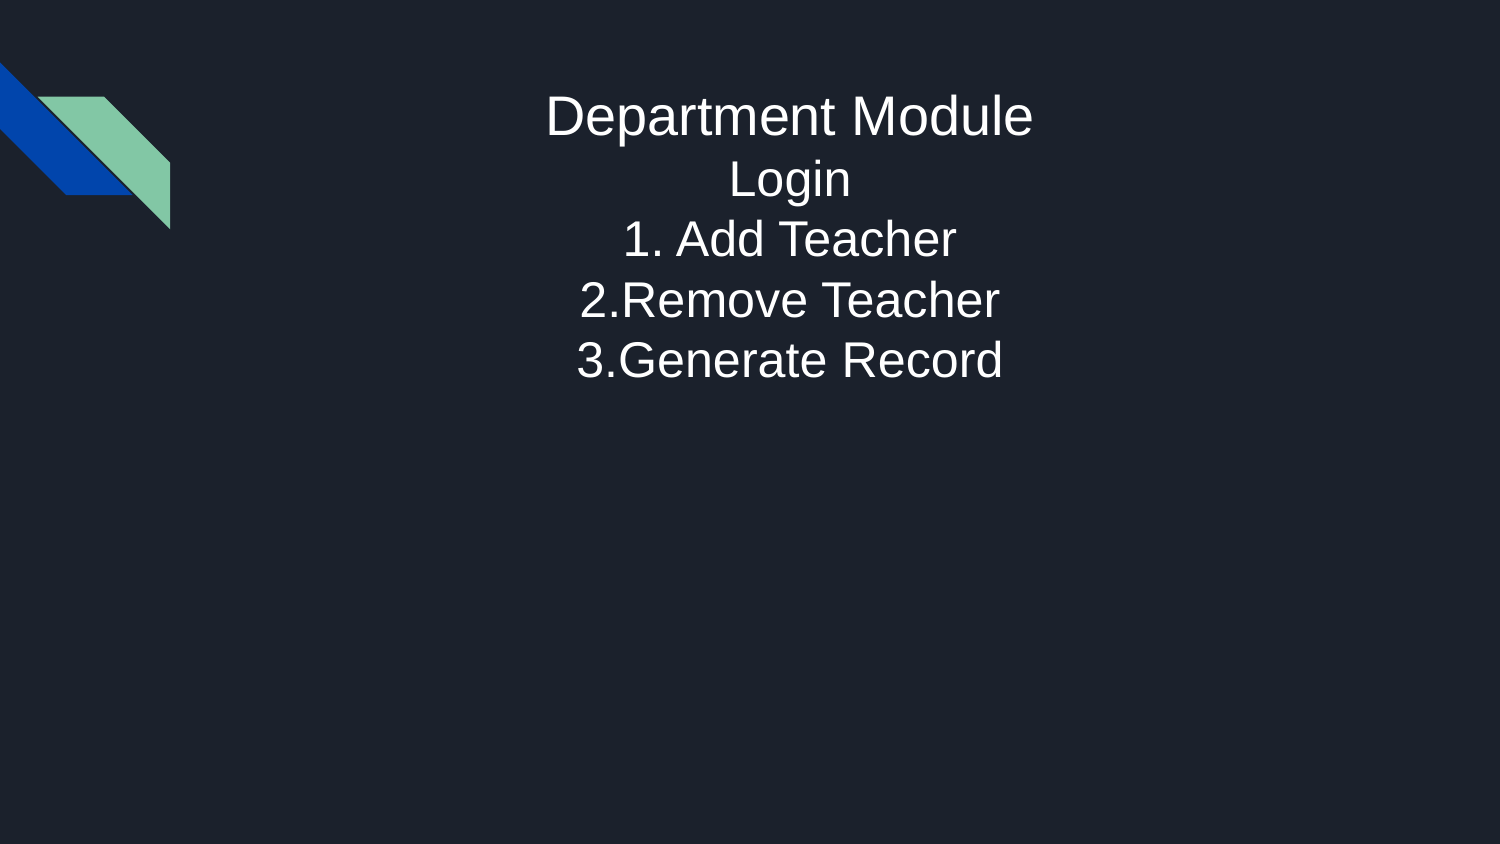

# Department Module Login 1. Add Teacher 2.Remove Teacher 3.Generate Record